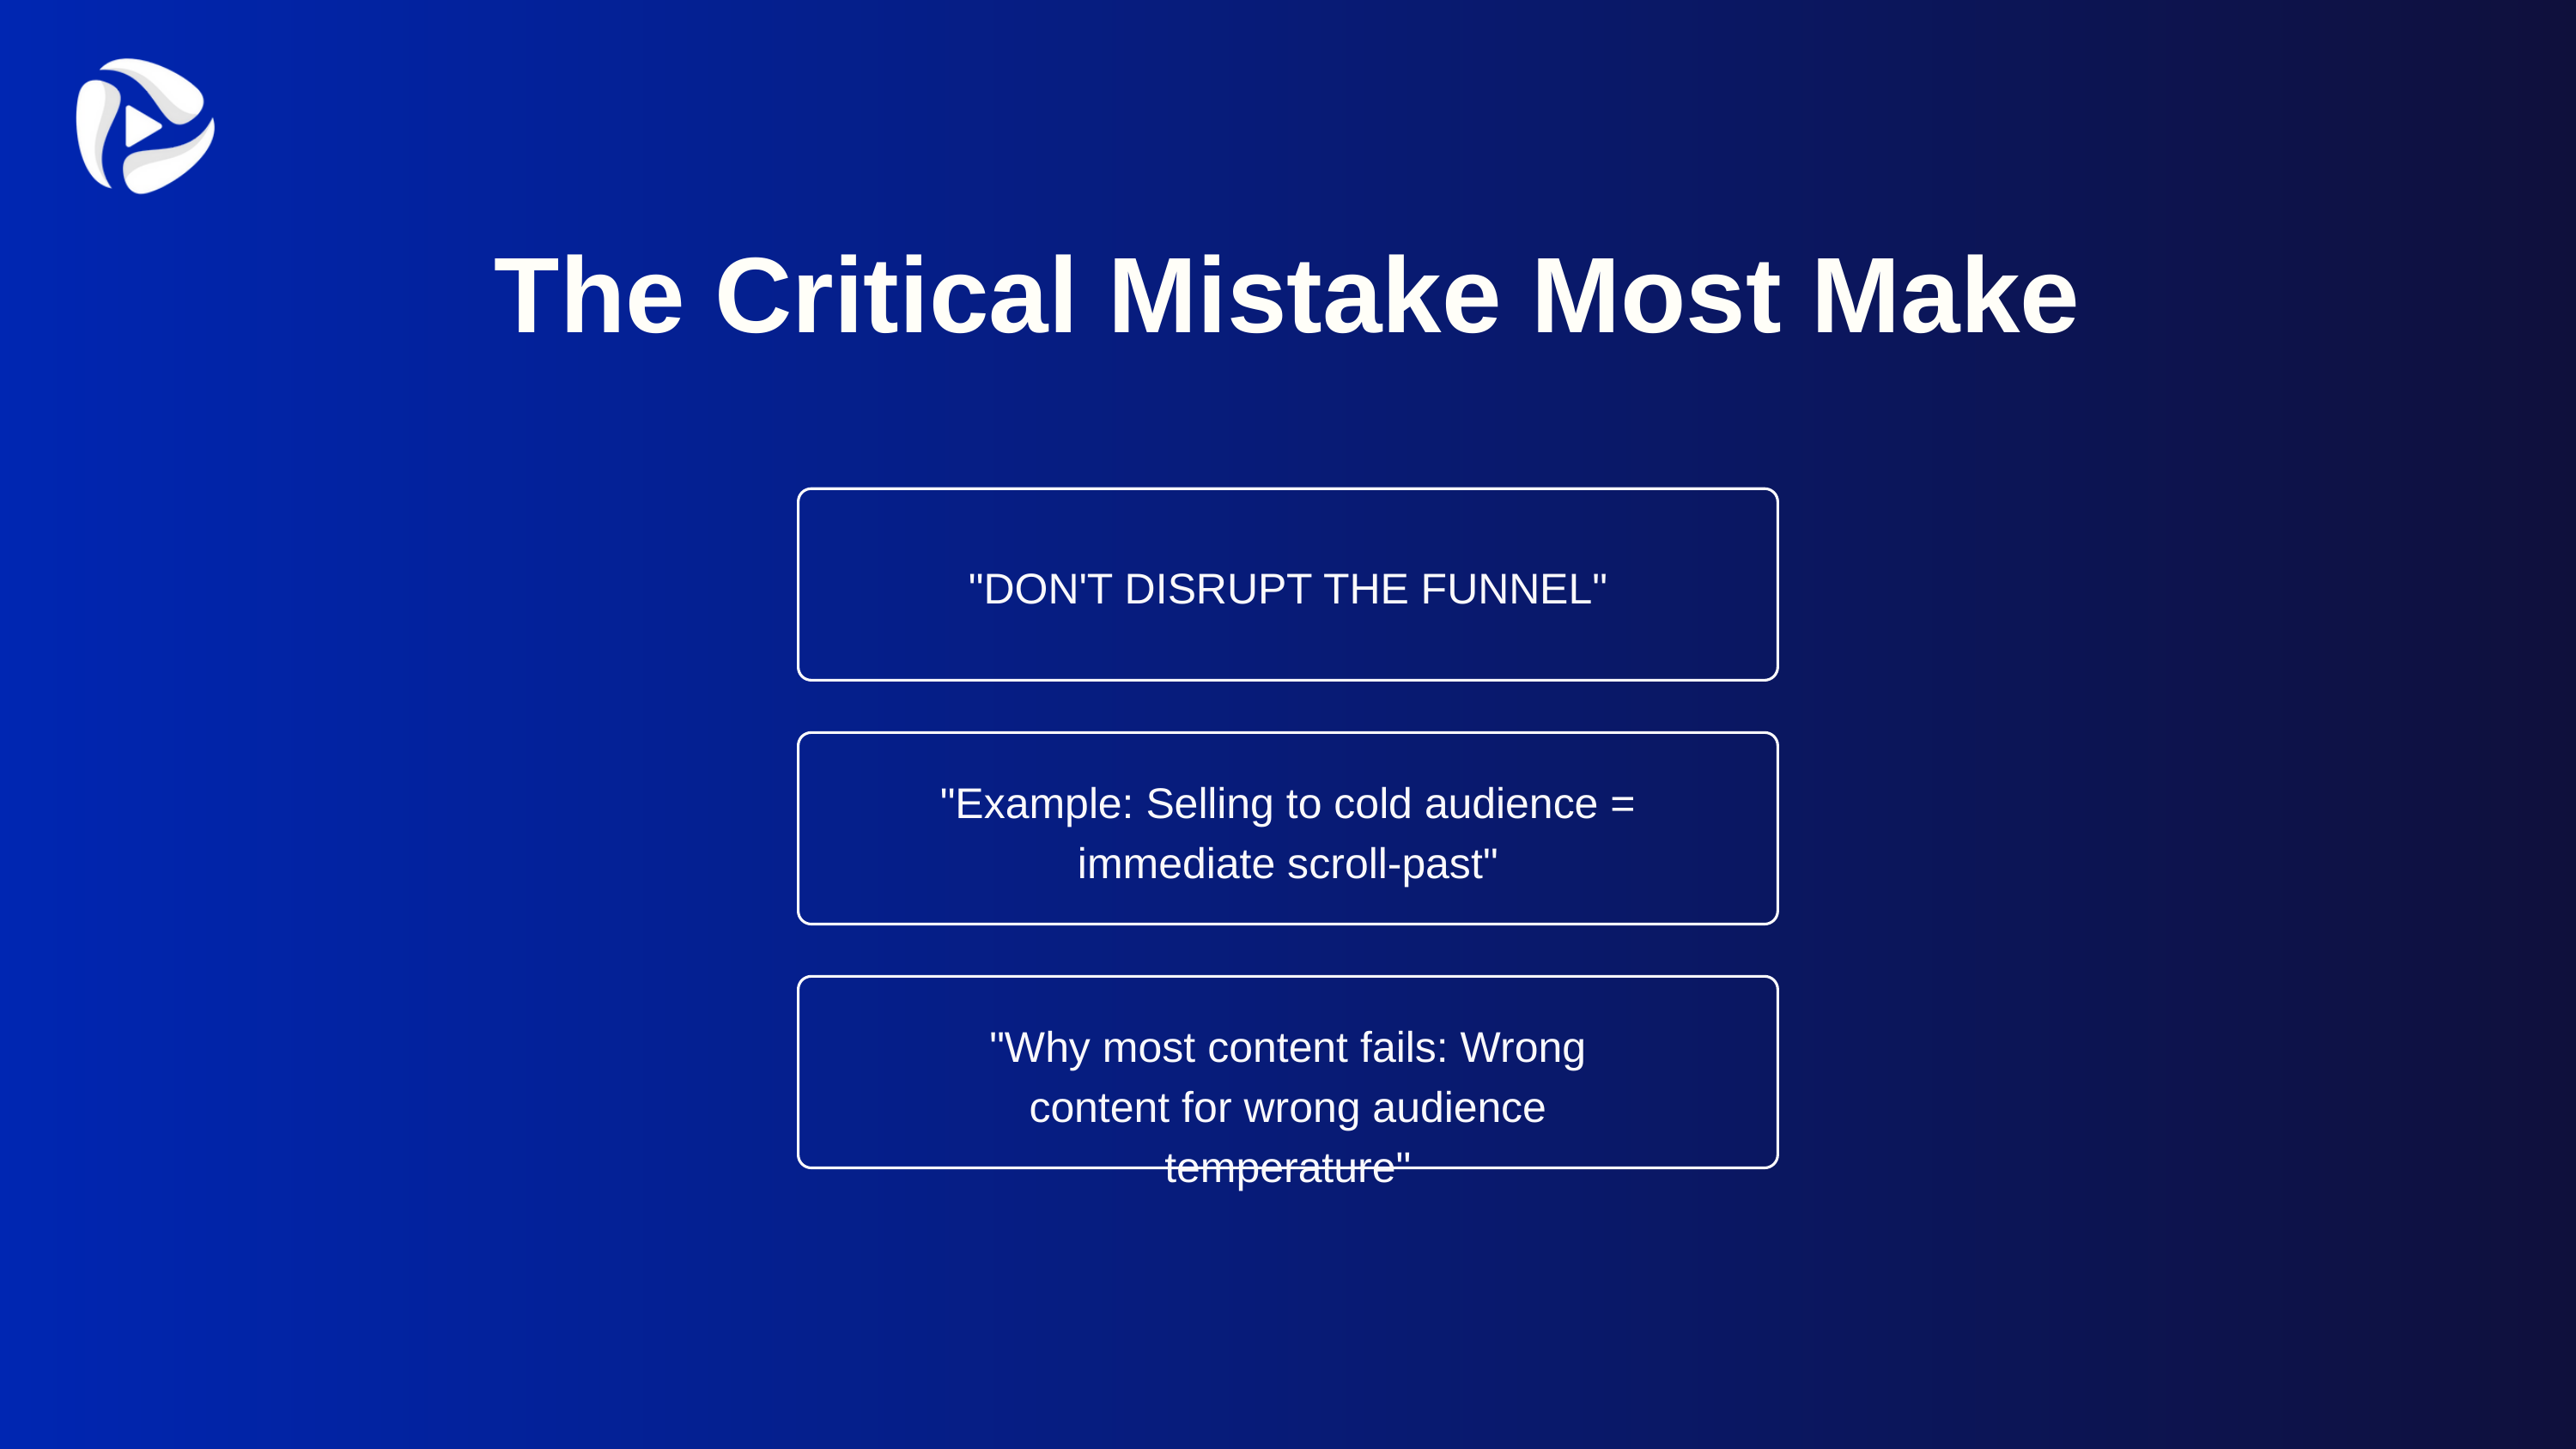

The Critical Mistake Most Make

"DON'T DISRUPT THE FUNNEL"

"Example: Selling to cold audience = immediate scroll-past"

"Why most content fails: Wrong content for wrong audience temperature"